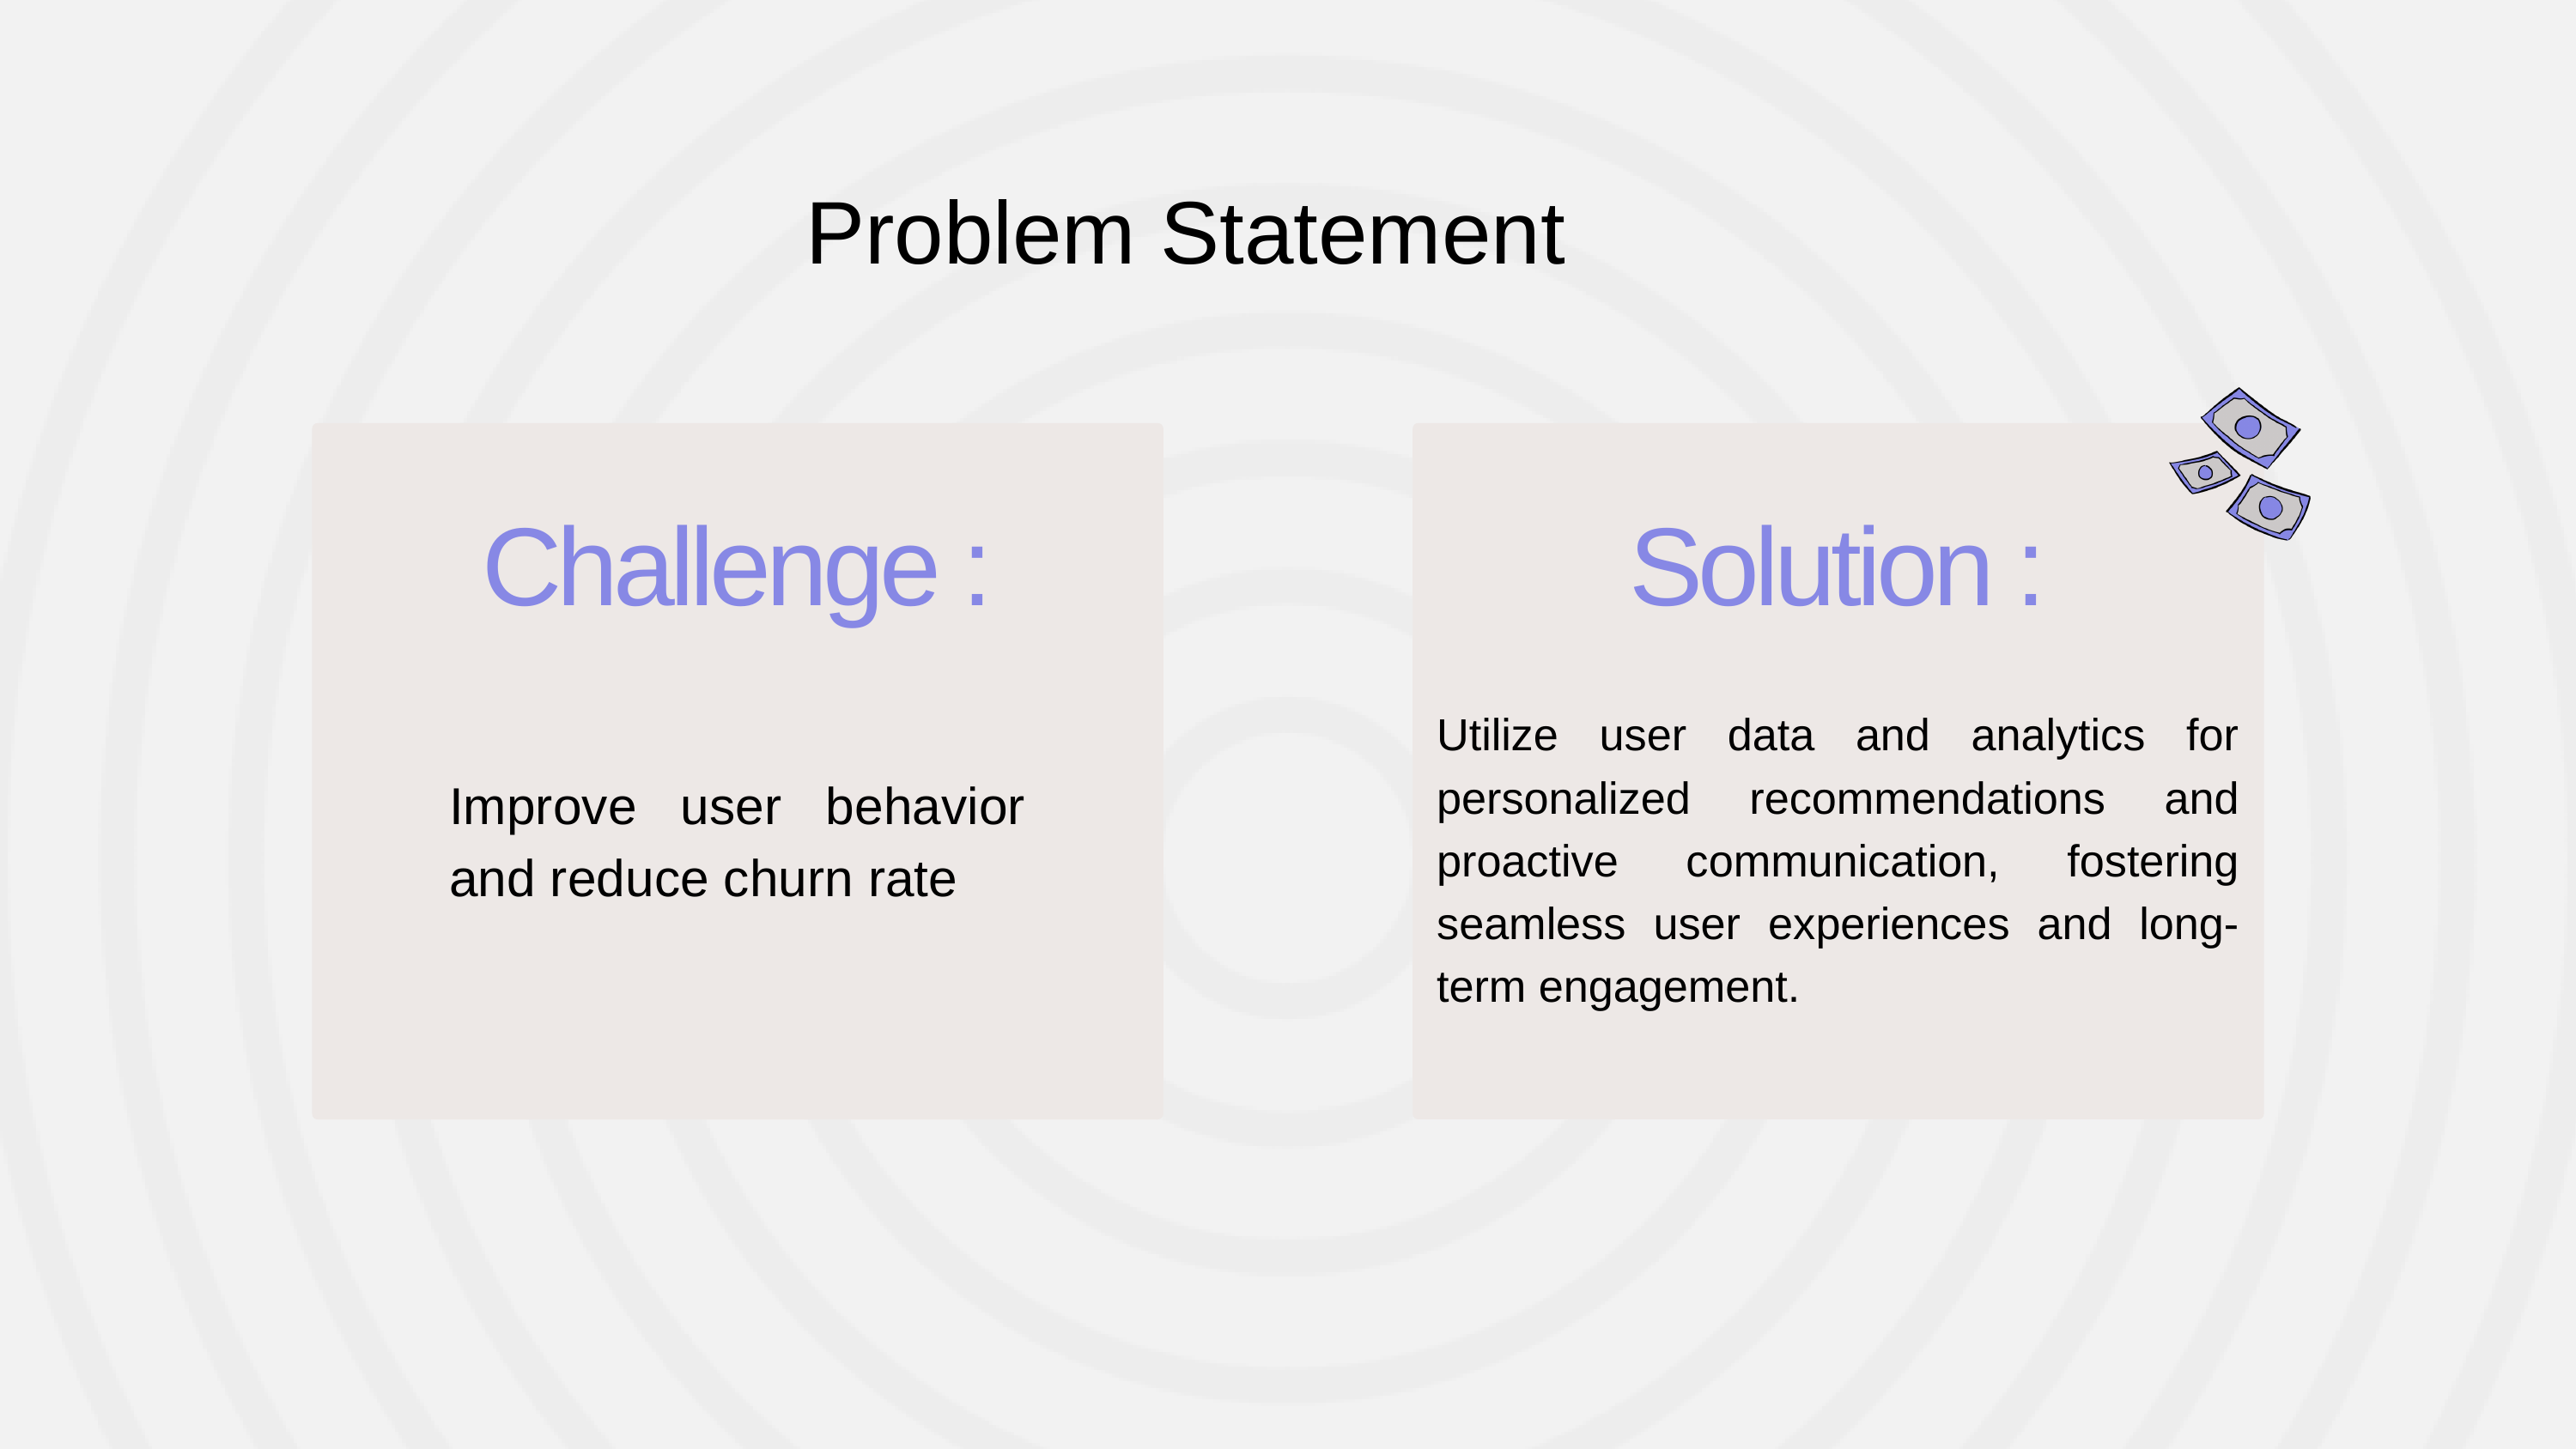

Problem Statement

Challenge :
Solution :
Utilize user data and analytics for personalized recommendations and proactive communication, fostering seamless user experiences and long-term engagement.
Improve user behavior and reduce churn rate